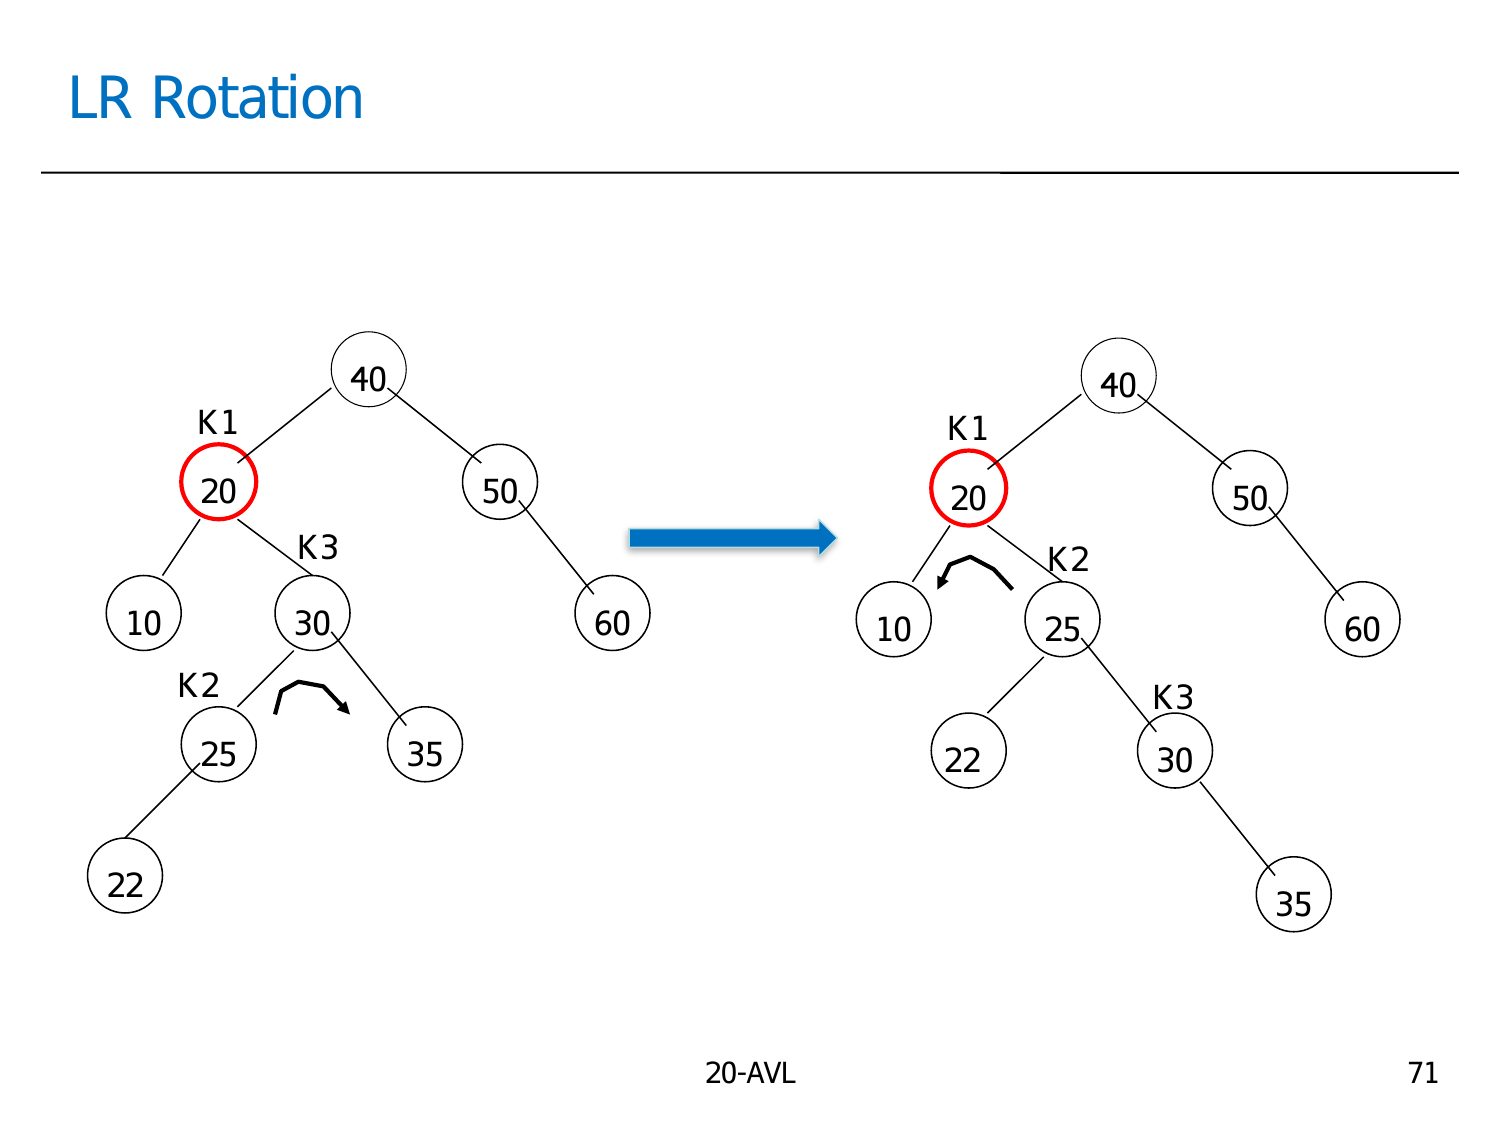

# LR Rotation

40

50
20

10

30

60

25

35

22
K1
K3
K2

40

K1

50
20

K2

10

25

60

K3

22

30

35

20-AVL
71